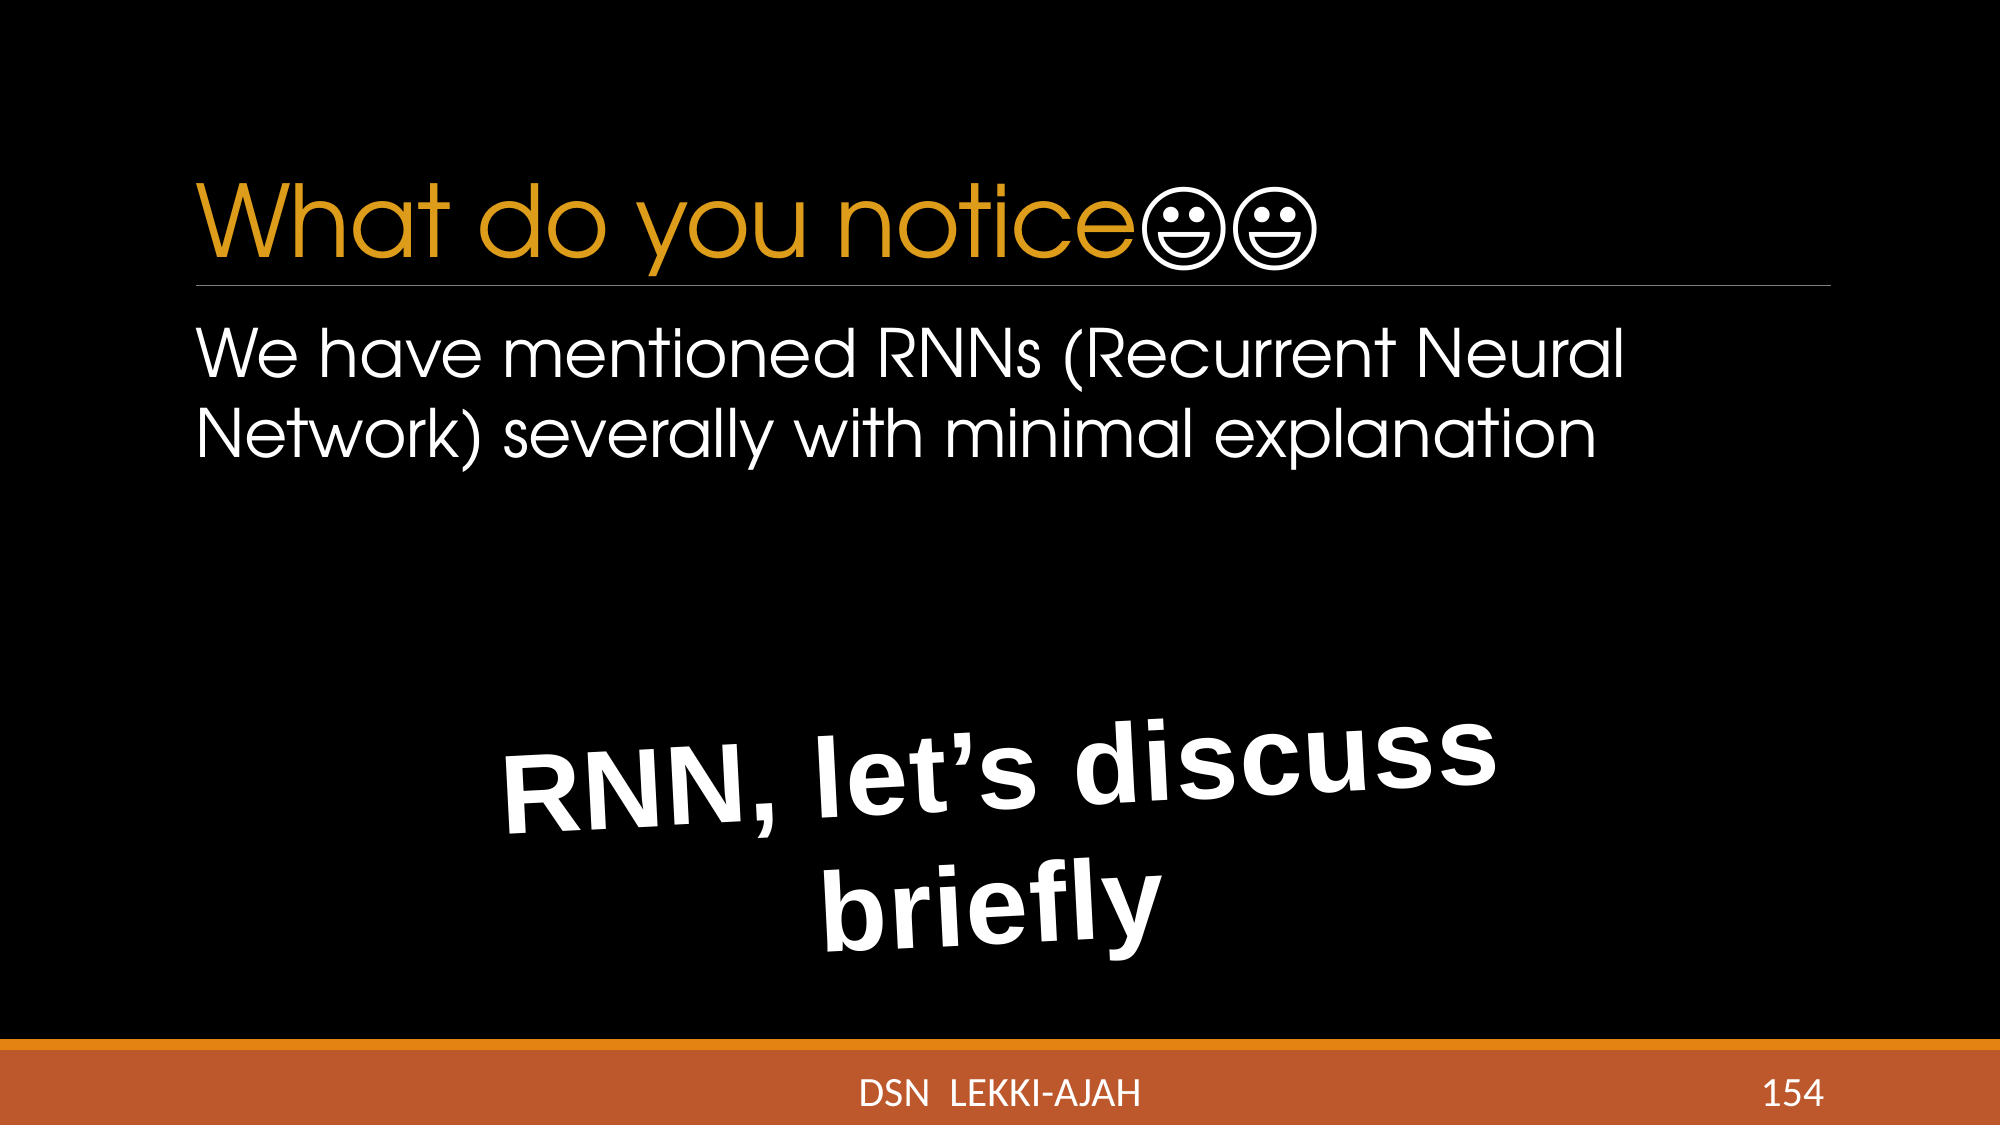

# What do you notice😃😃
We have mentioned RNNs (Recurrent Neural Network) severally with minimal explanation
RNN, let’s discuss briefly
DSN  LEKKI-AJAH
154